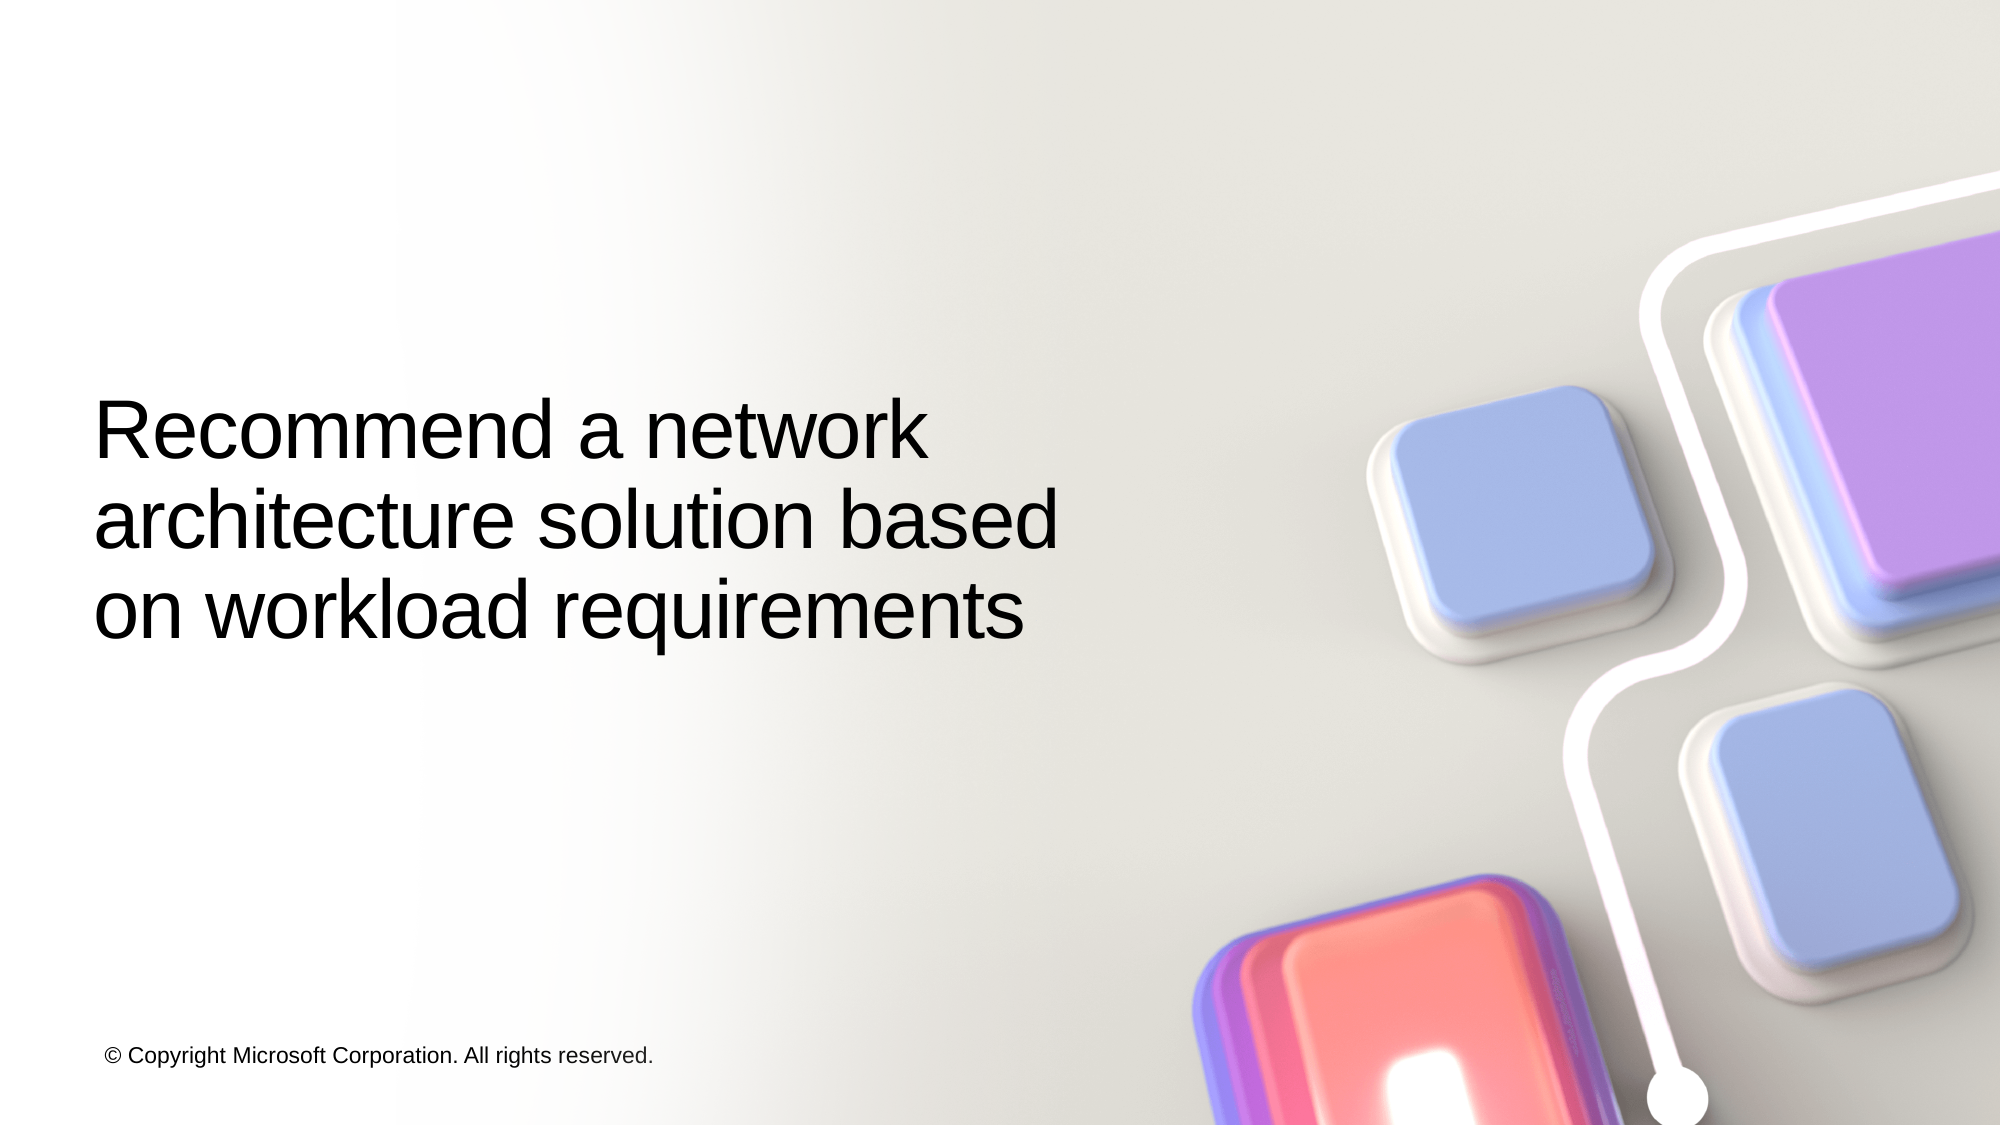

# Recommend a network architecture solution based on workload requirements